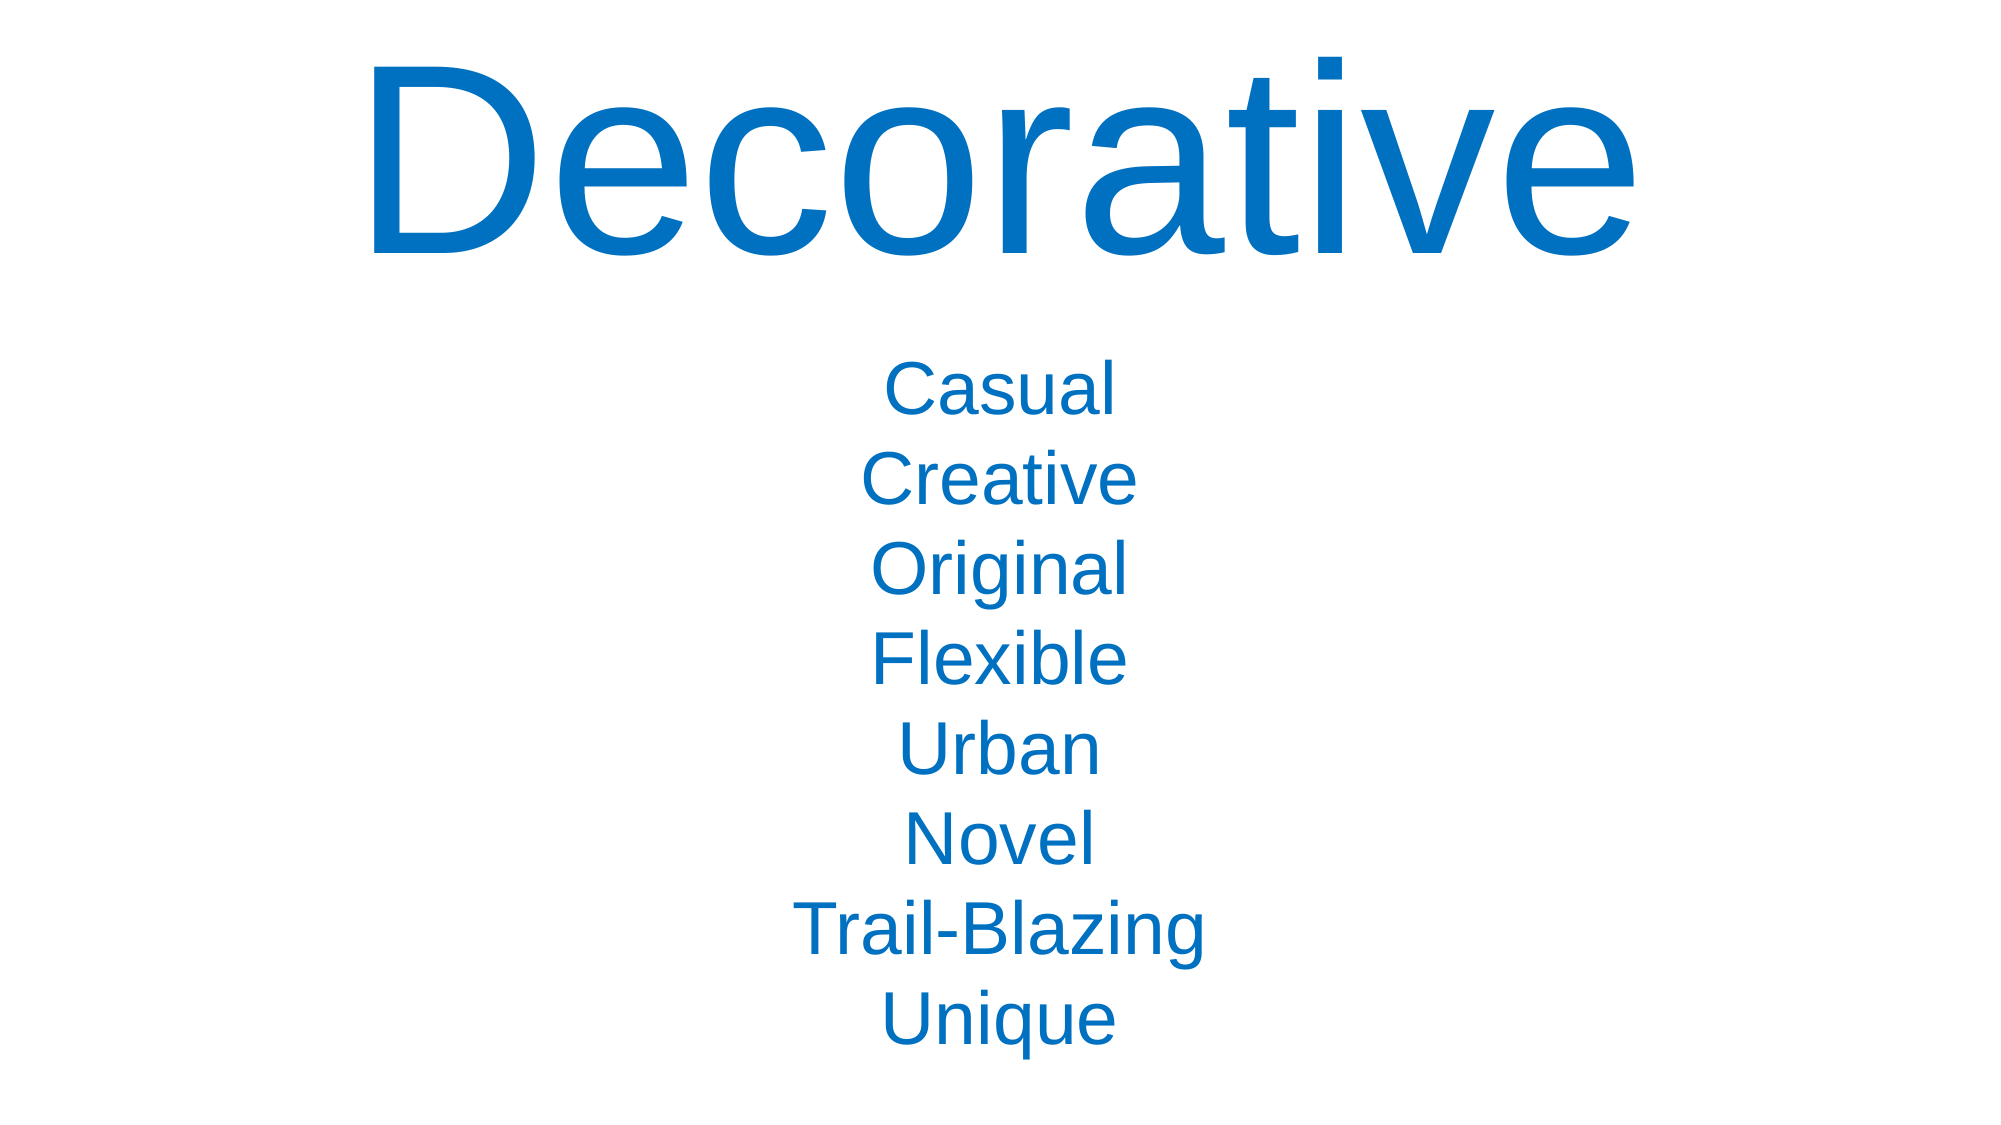

Decorative
Casual
Creative
Original
Flexible
Urban
Novel
Trail-Blazing
Unique